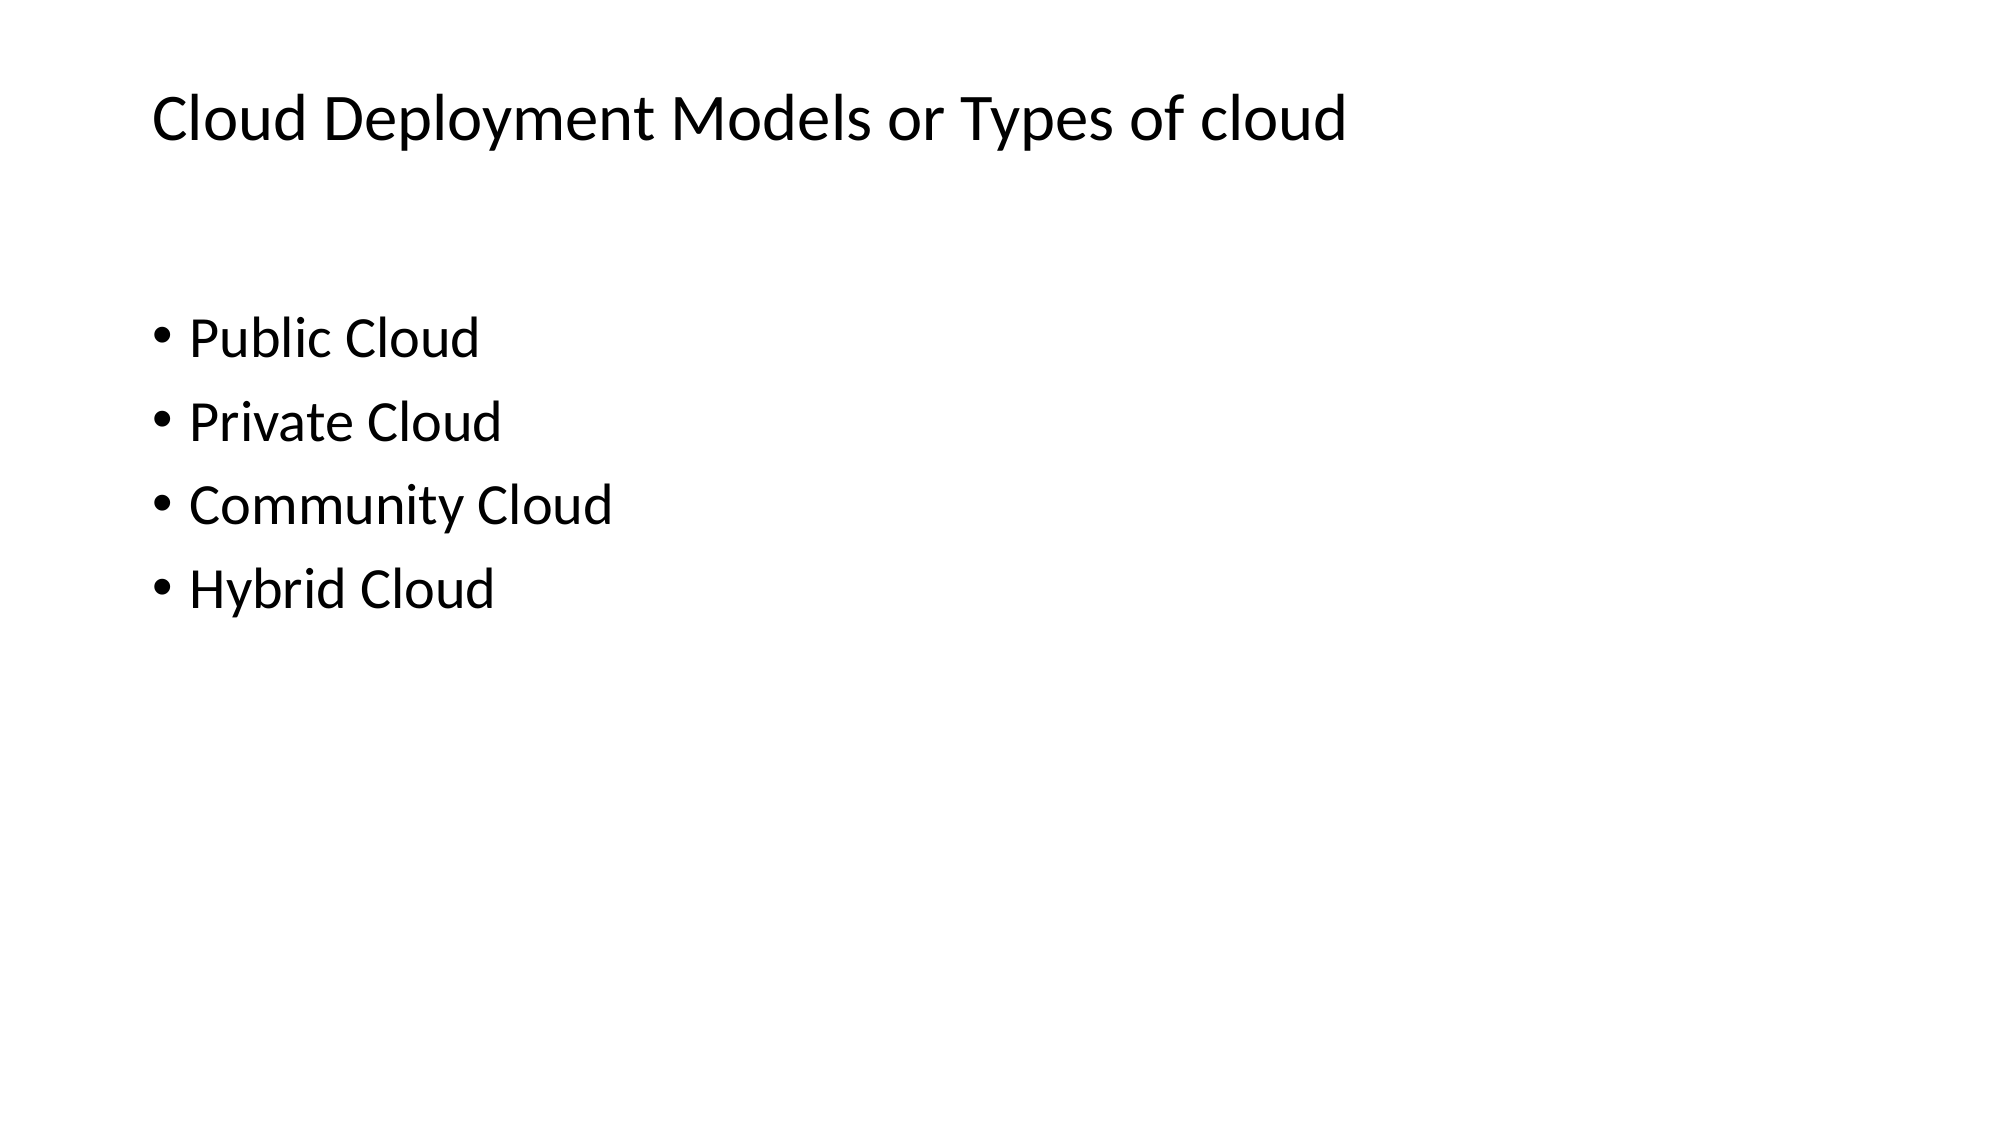

# Cloud Deployment Models or Types of cloud
Public Cloud
Private Cloud
Community Cloud
Hybrid Cloud